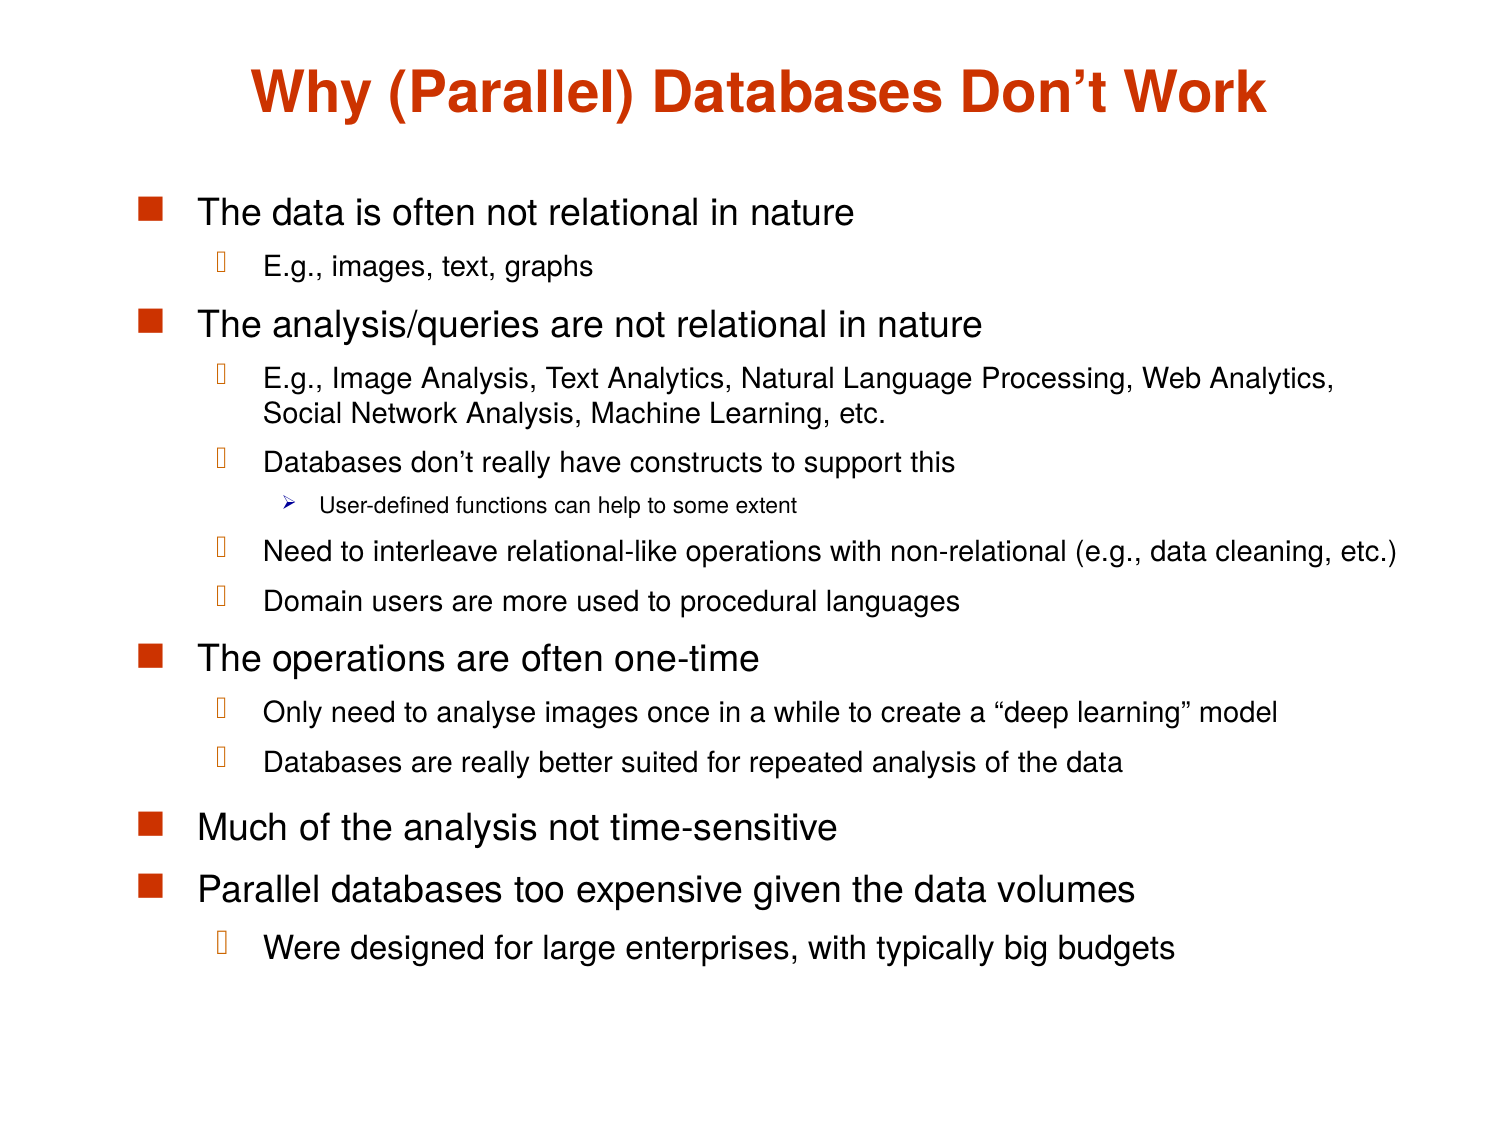

# Why (Parallel) Databases Don’t Work
The data is often not relational in nature
E.g., images, text, graphs
The analysis/queries are not relational in nature
E.g., Image Analysis, Text Analytics, Natural Language Processing, Web Analytics, Social Network Analysis, Machine Learning, etc.
Databases don’t really have constructs to support this
User-defined functions can help to some extent
Need to interleave relational-like operations with non-relational (e.g., data cleaning, etc.)
Domain users are more used to procedural languages
The operations are often one-time
Only need to analyse images once in a while to create a “deep learning” model
Databases are really better suited for repeated analysis of the data

Much of the analysis not time-sensitive
Parallel databases too expensive given the data volumes
Were designed for large enterprises, with typically big budgets